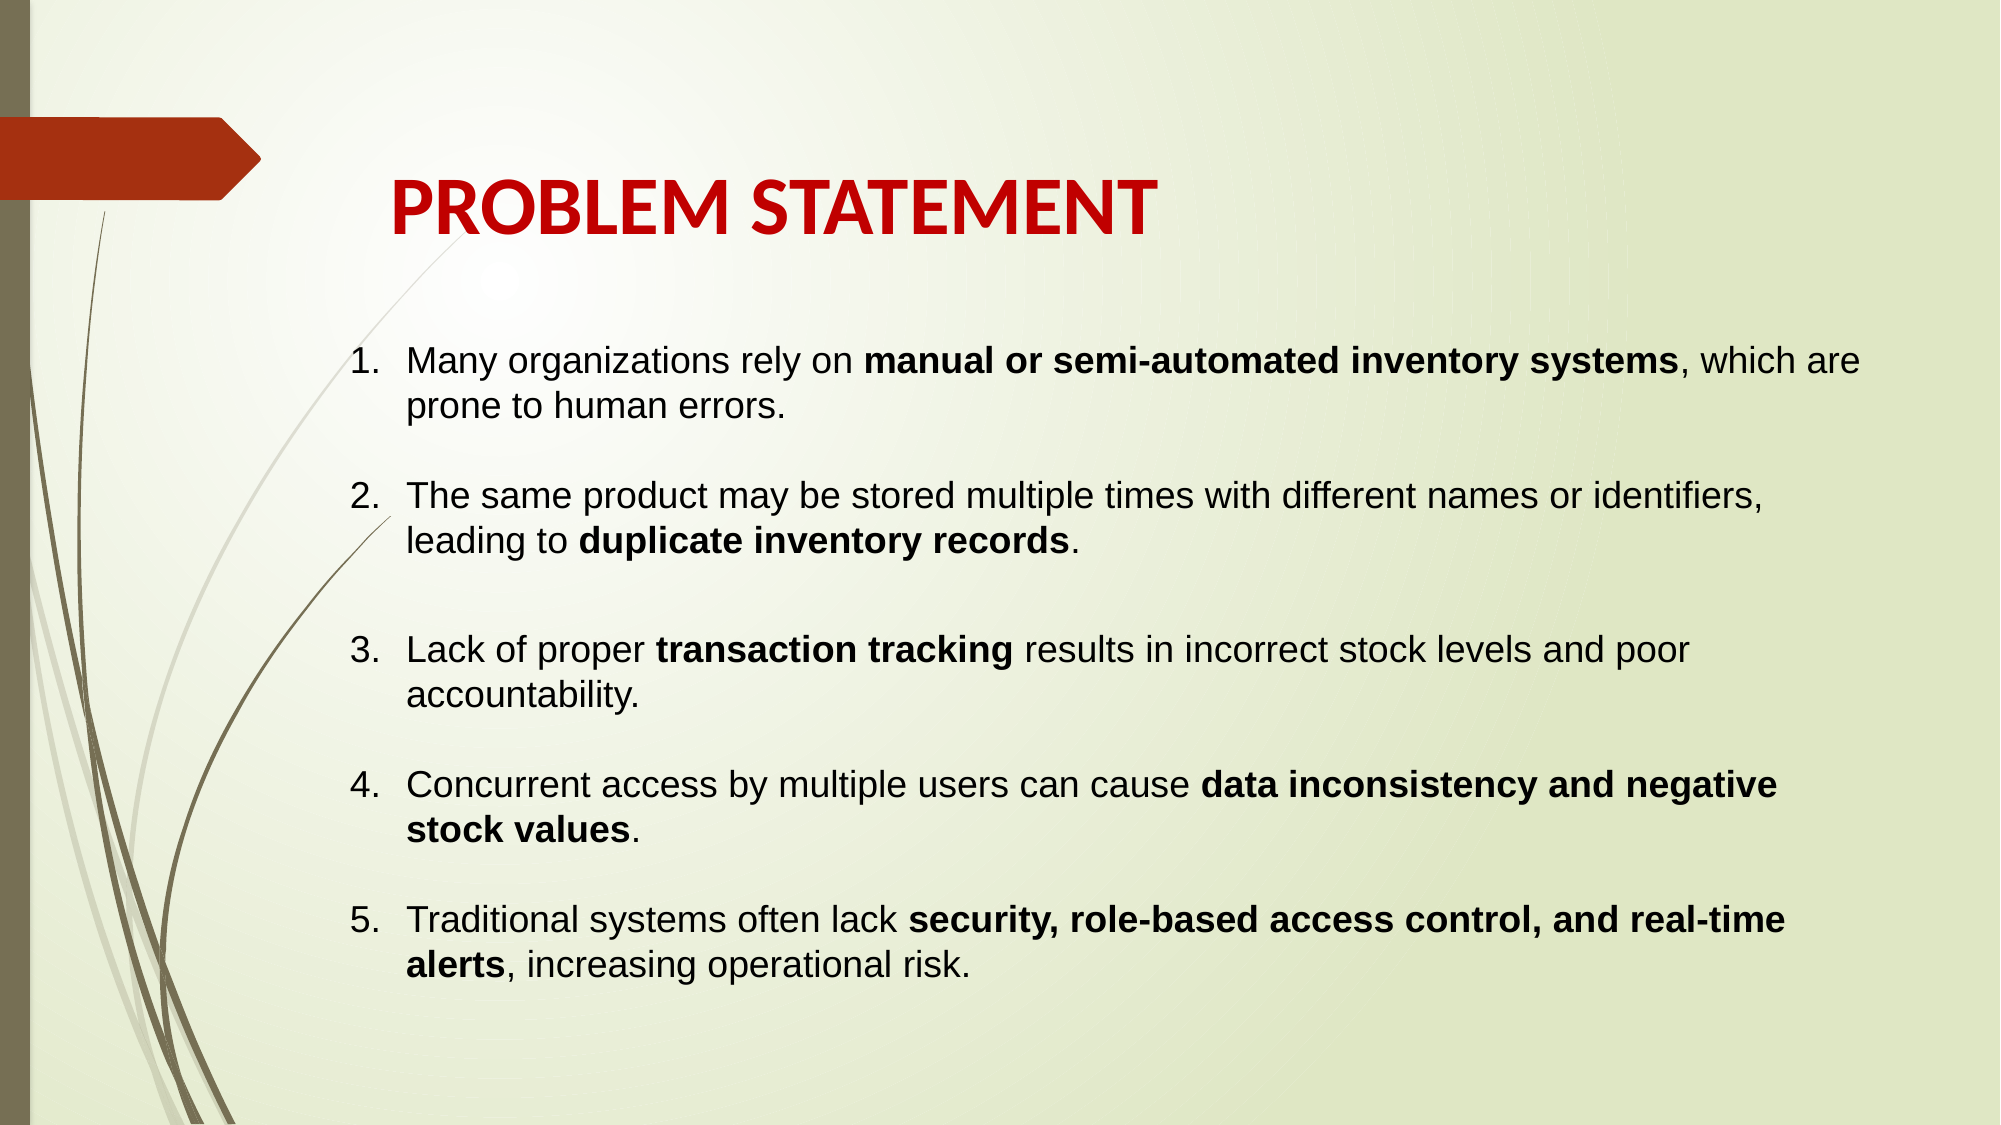

# PROBLEM STATEMENT
Many organizations rely on manual or semi-automated inventory systems, which are prone to human errors.

The same product may be stored multiple times with different names or identifiers, leading to duplicate inventory records.

Lack of proper transaction tracking results in incorrect stock levels and poor accountability.

Concurrent access by multiple users can cause data inconsistency and negative stock values.

Traditional systems often lack security, role-based access control, and real-time alerts, increasing operational risk.